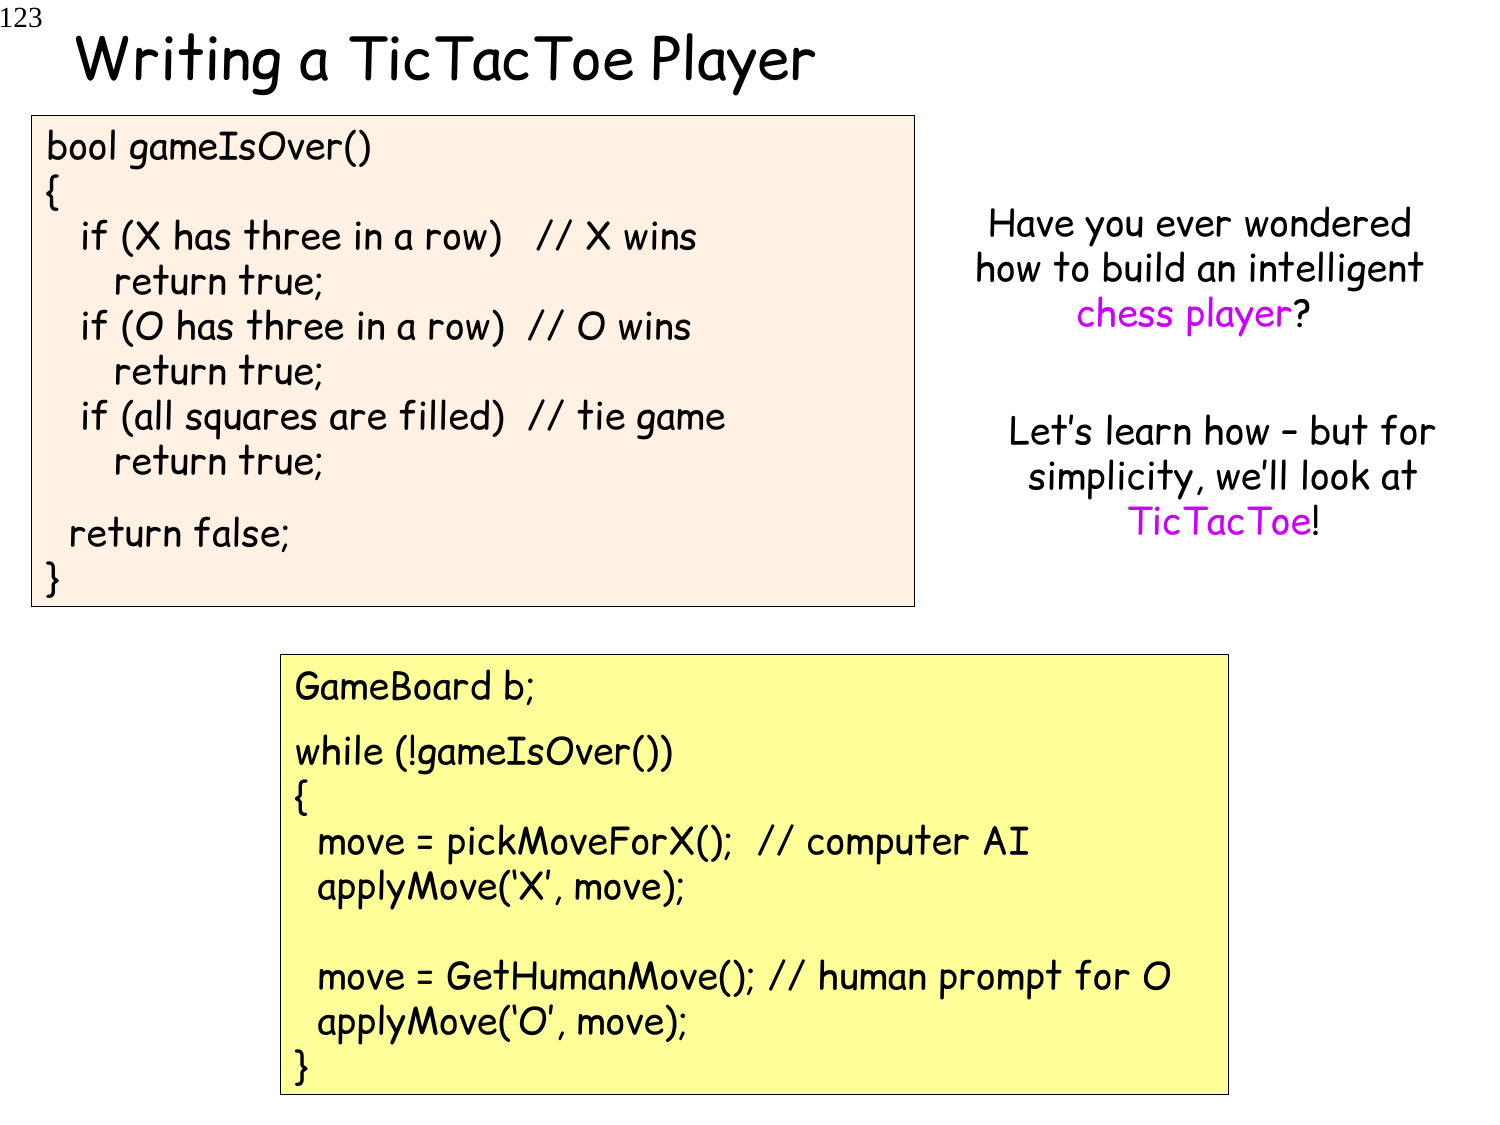

# Writing a TicTacToe Player
123
bool gameIsOver()
{
   if (X has three in a row)   // X wins
      return true;
   if (O has three in a row)  // O wins
      return true;
   if (all squares are filled)  // tie game
      return true;
  return false;
}
Have you ever wondered how to build an intelligent chess player?
Let’s learn how – but for simplicity, we’ll look at TicTacToe!
GameBoard b;
while (!gameIsOver())
{
  move = pickMoveForX();  // computer AI
  applyMove(‘X’, move);
  move = GetHumanMove(); // human prompt for O
  applyMove(‘O’, move);
}